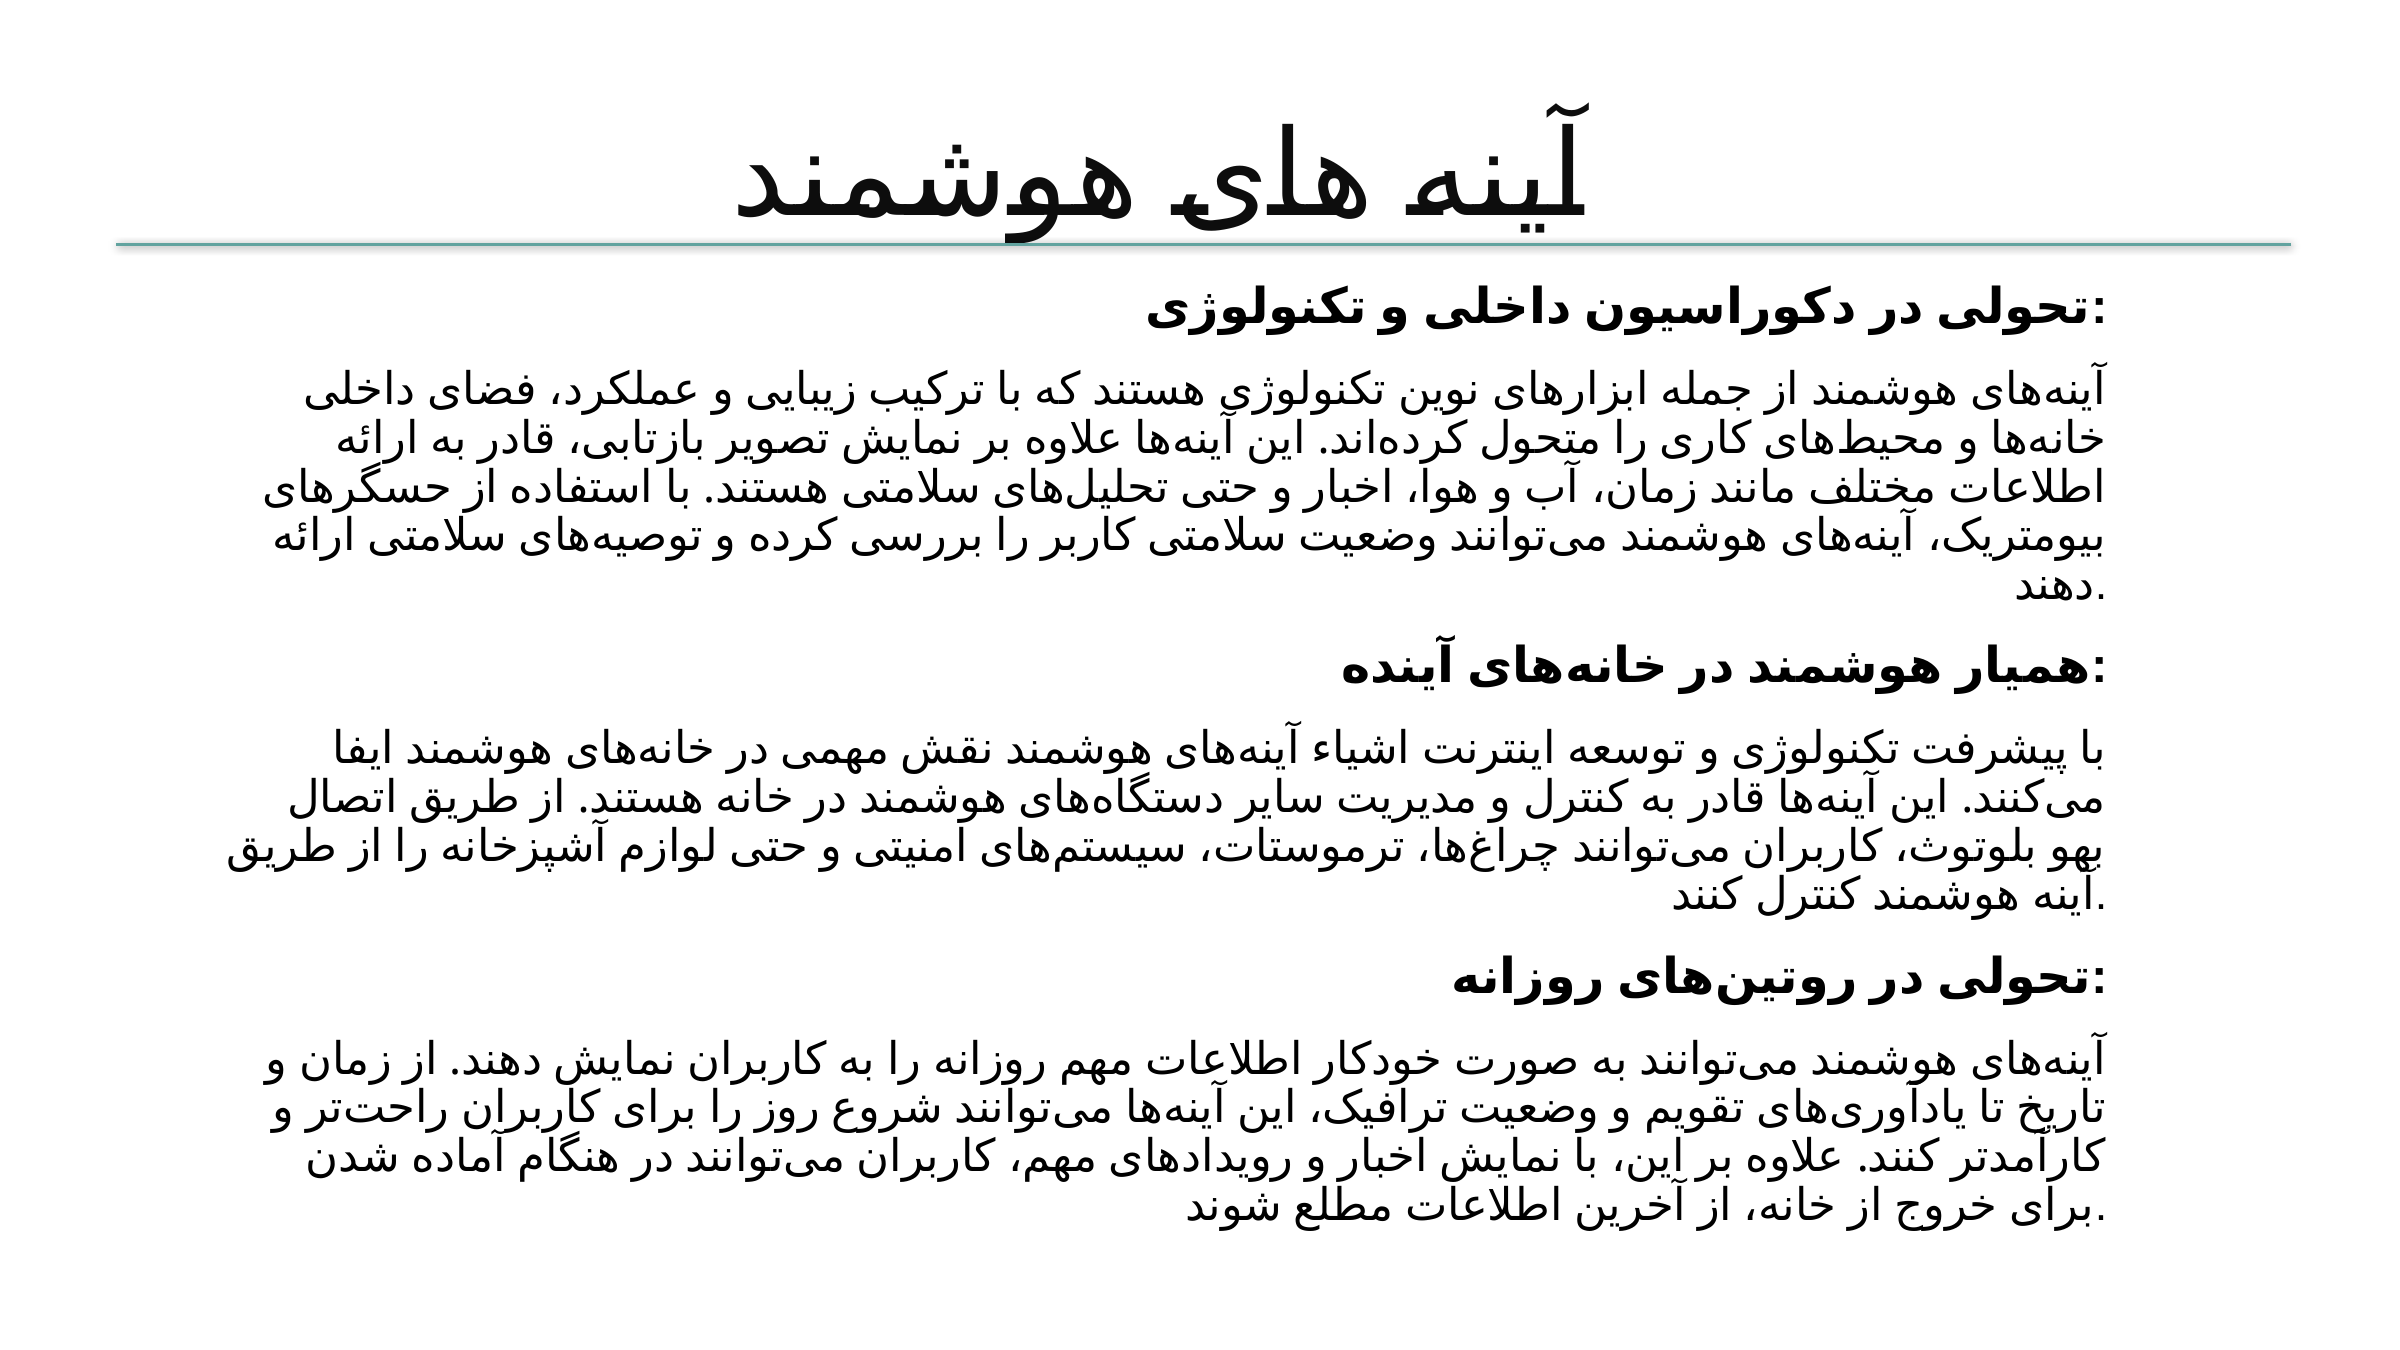

# آینه های هوشمند
|  |
| --- |
تحولی در دکوراسیون داخلی و تکنولوژی:
آینه‌های هوشمند از جمله ابزارهای نوین تکنولوژی هستند که با ترکیب زیبایی و عملکرد، فضای داخلی خانه‌ها و محیط‌های کاری را متحول کرده‌اند. این آینه‌ها علاوه بر نمایش تصویر بازتابی، قادر به ارائه اطلاعات مختلف مانند زمان، آب و هوا، اخبار و حتی تحلیل‌های سلامتی هستند. با استفاده از حسگرهای بیومتریک، آینه‌های هوشمند می‌توانند وضعیت سلامتی کاربر را بررسی کرده و توصیه‌های سلامتی ارائه دهند.
همیار هوشمند در خانه‌های آینده:
با پیشرفت تکنولوژی و توسعه اینترنت اشیاء آینه‌های هوشمند نقش مهمی در خانه‌های هوشمند ایفا می‌کنند. این آینه‌ها قادر به کنترل و مدیریت سایر دستگاه‌های هوشمند در خانه هستند. از طریق اتصال بهو بلوتوث، کاربران می‌توانند چراغ‌ها، ترموستات، سیستم‌های امنیتی و حتی لوازم آشپزخانه را از طریق آینه هوشمند کنترل کنند.
تحولی در روتین‌های روزانه:
آینه‌های هوشمند می‌توانند به صورت خودکار اطلاعات مهم روزانه را به کاربران نمایش دهند. از زمان و تاریخ تا یادآوری‌های تقویم و وضعیت ترافیک، این آینه‌ها می‌توانند شروع روز را برای کاربران راحت‌تر و کارآمدتر کنند. علاوه بر این، با نمایش اخبار و رویدادهای مهم، کاربران می‌توانند در هنگام آماده شدن برای خروج از خانه، از آخرین اطلاعات مطلع شوند.